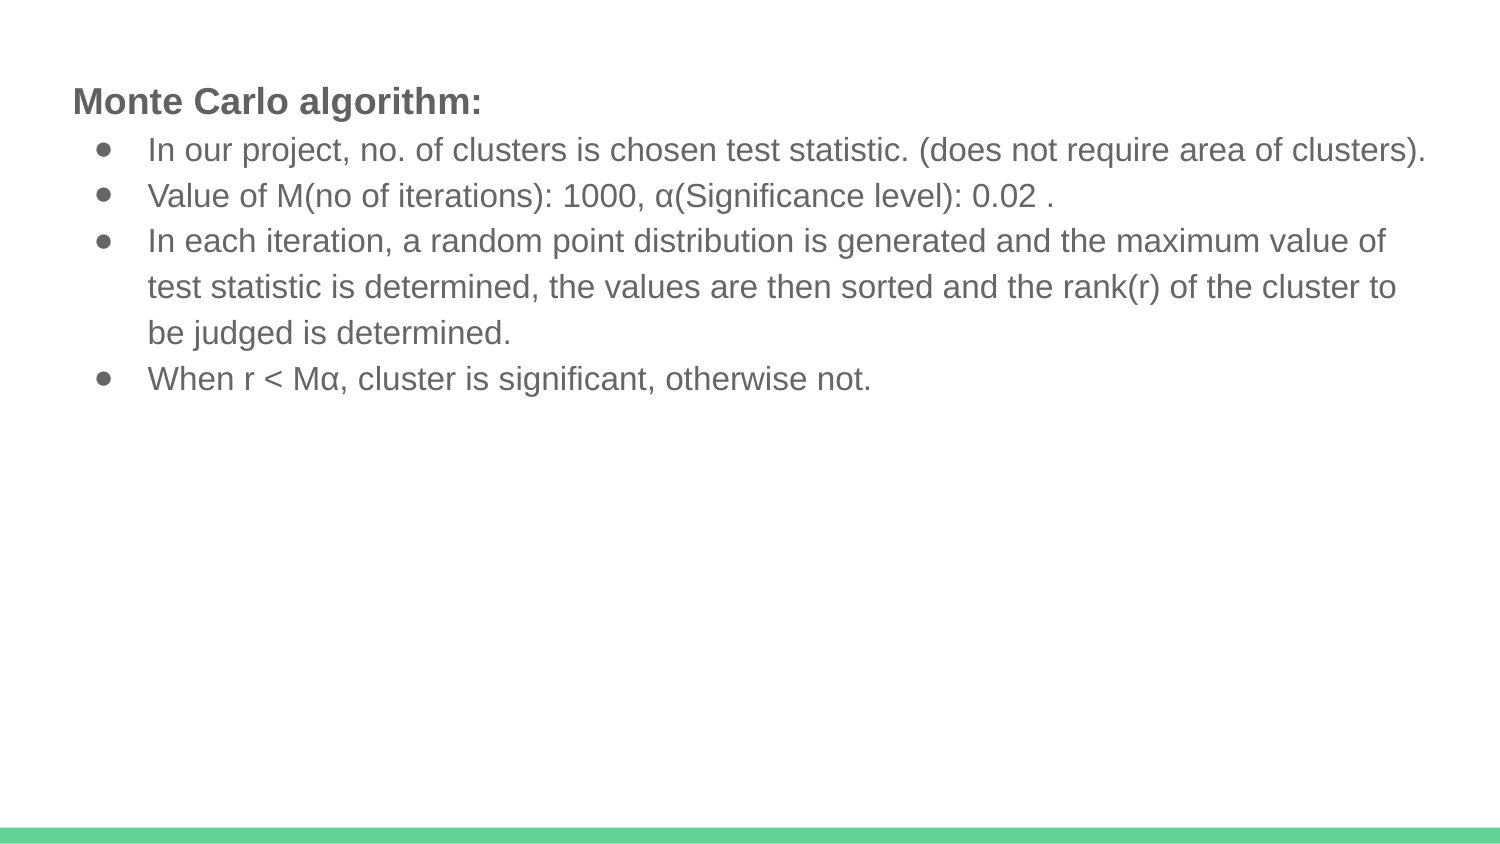

Monte Carlo algorithm:
In our project, no. of clusters is chosen test statistic. (does not require area of clusters).
Value of M(no of iterations): 1000, α(Significance level): 0.02 .
In each iteration, a random point distribution is generated and the maximum value of test statistic is determined, the values are then sorted and the rank(r) of the cluster to be judged is determined.
When r < Mα, cluster is significant, otherwise not.